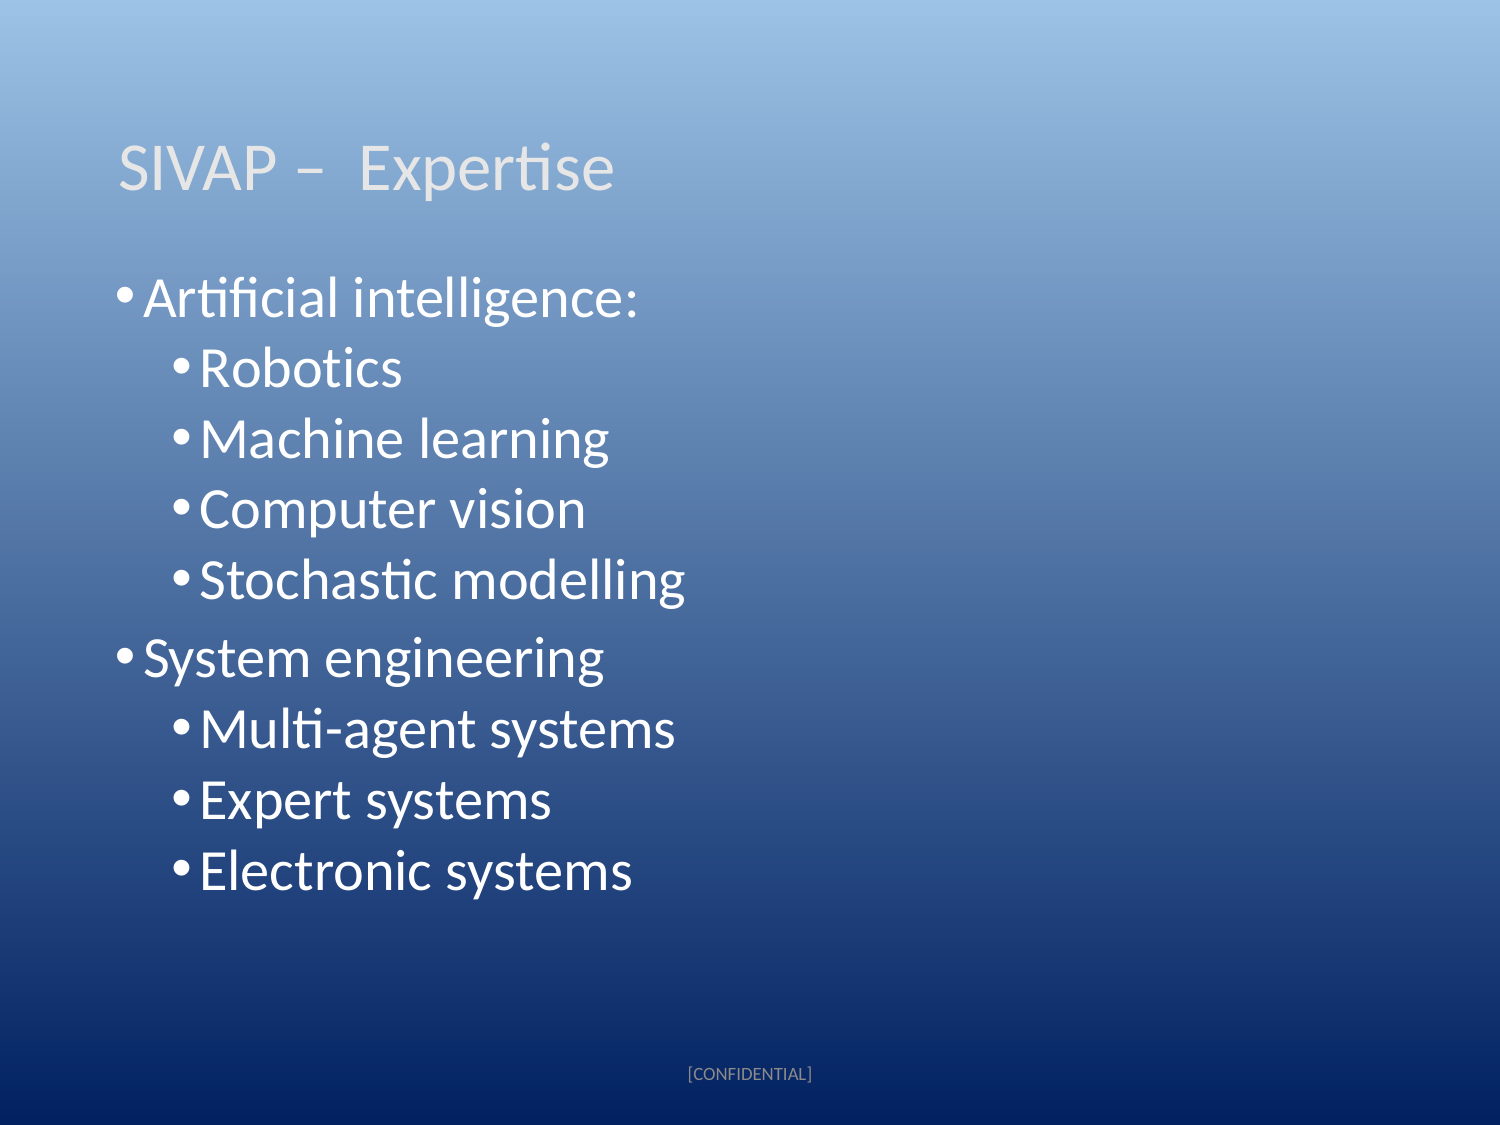

# SIVAP –  Expertise
Artificial intelligence:
Robotics
Machine learning
Computer vision
Stochastic modelling
System engineering
Multi-agent systems
Expert systems
Electronic systems
[CONFIDENTIAL]